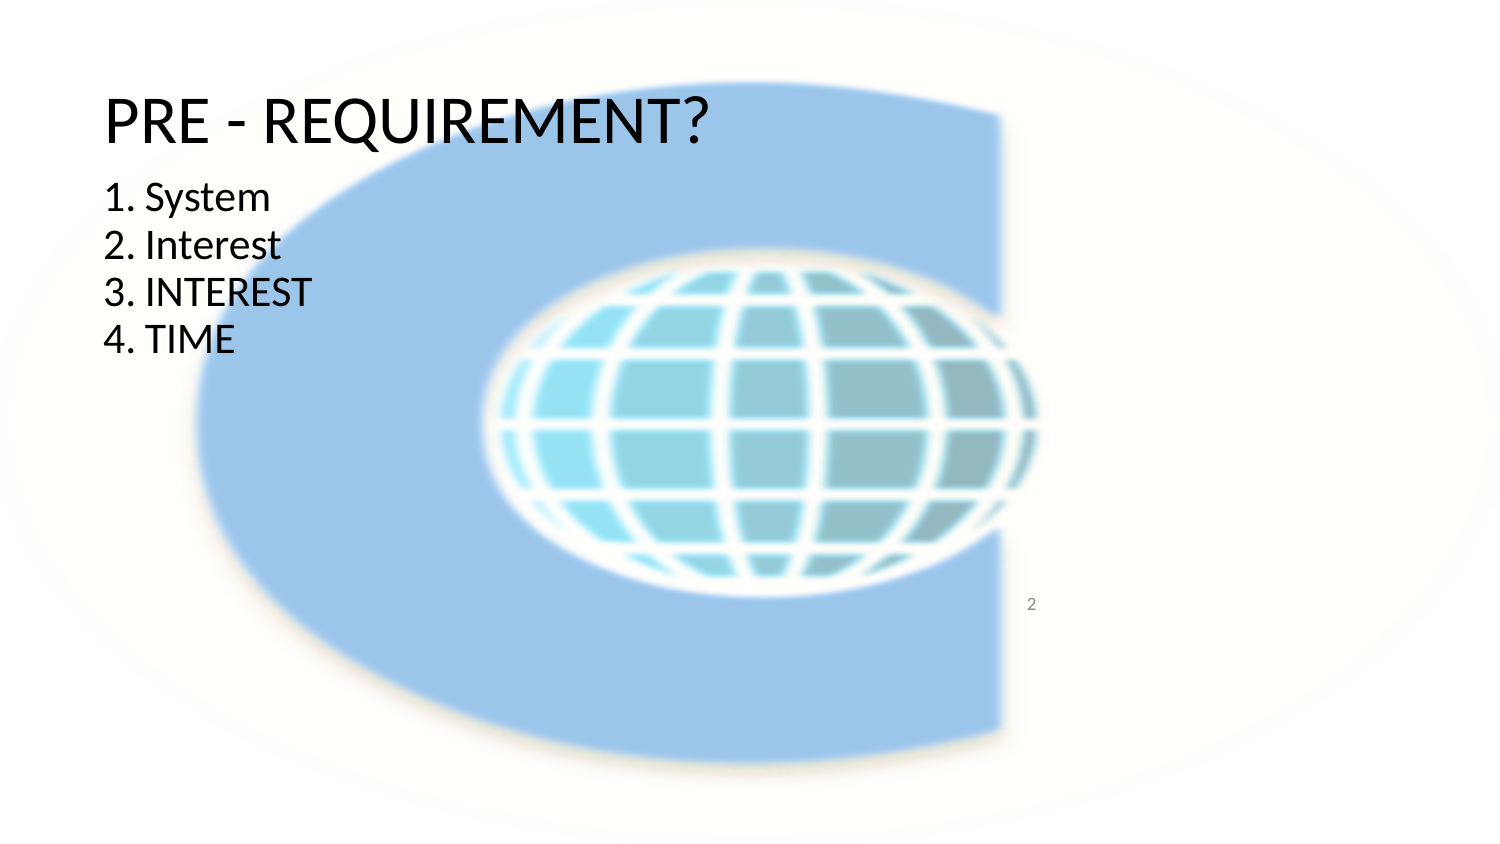

# PRE - REQUIREMENT?
System
Interest
INTEREST
TIME
2